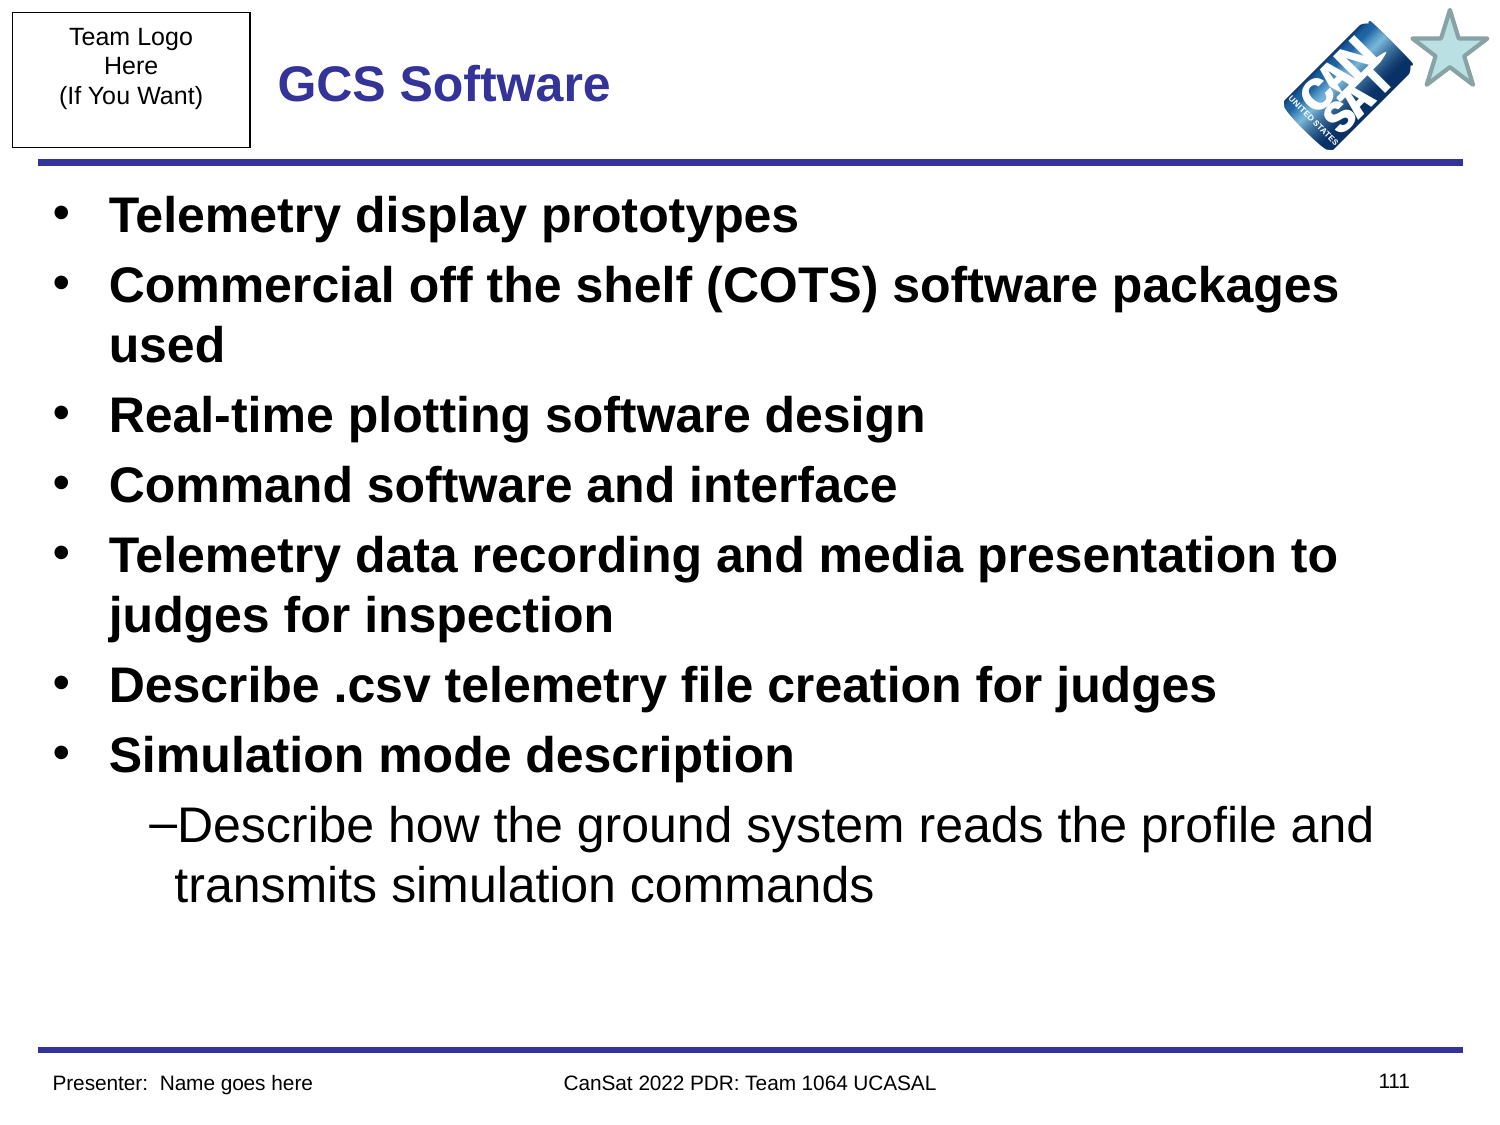

# GCS Software
Telemetry display prototypes
Commercial off the shelf (COTS) software packages used
Real-time plotting software design
Command software and interface
Telemetry data recording and media presentation to judges for inspection
Describe .csv telemetry file creation for judges
Simulation mode description
Describe how the ground system reads the profile and transmits simulation commands
111
Presenter:  Name goes here
CanSat 2022 PDR: Team 1064 UCASAL